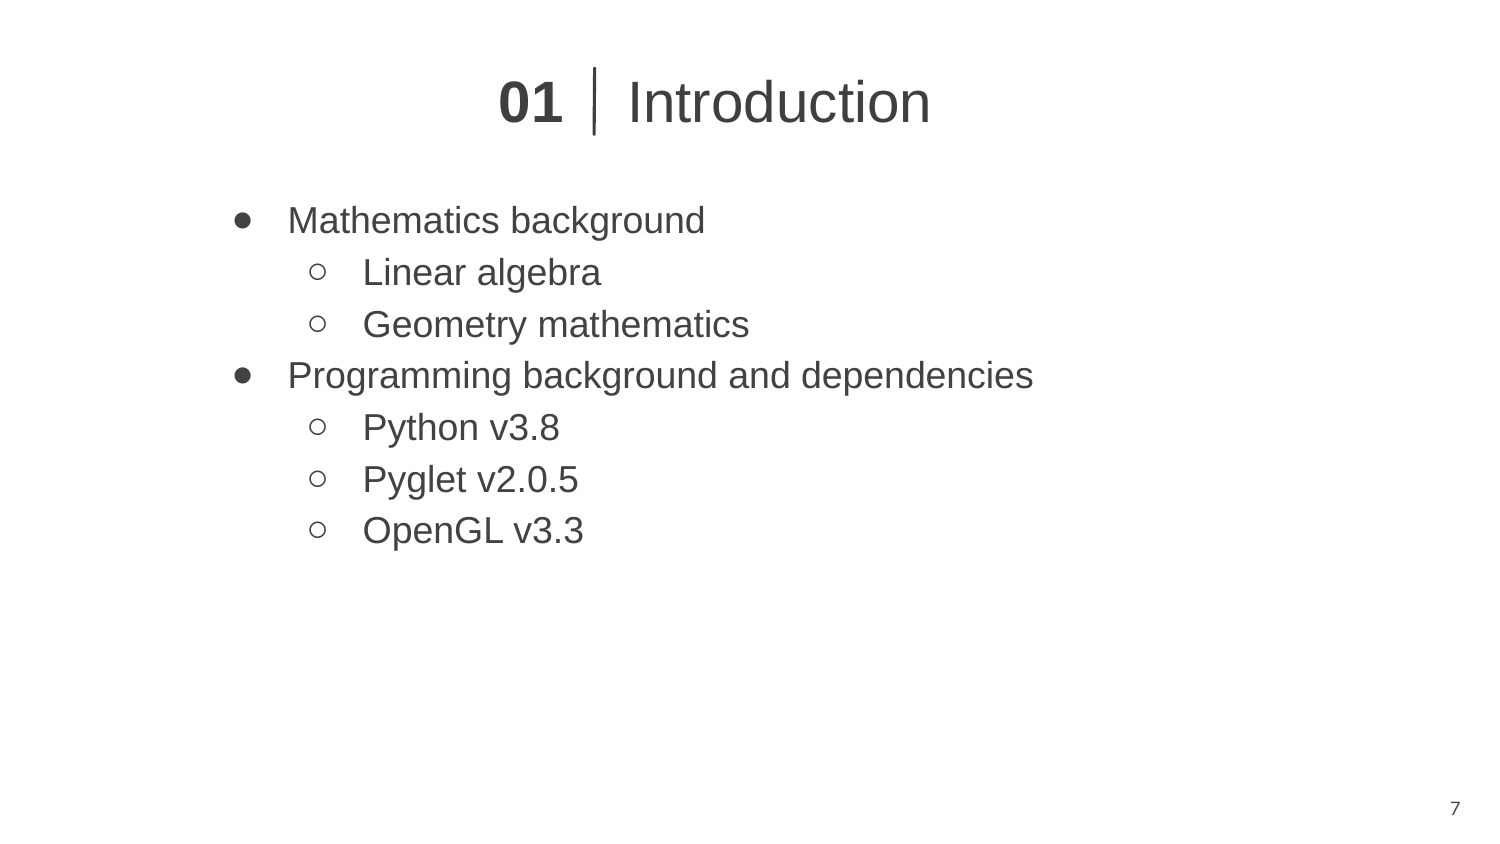

01
Introduction
Mathematics background
Linear algebra
Geometry mathematics
Programming background and dependencies
Python v3.8
Pyglet v2.0.5
OpenGL v3.3
7